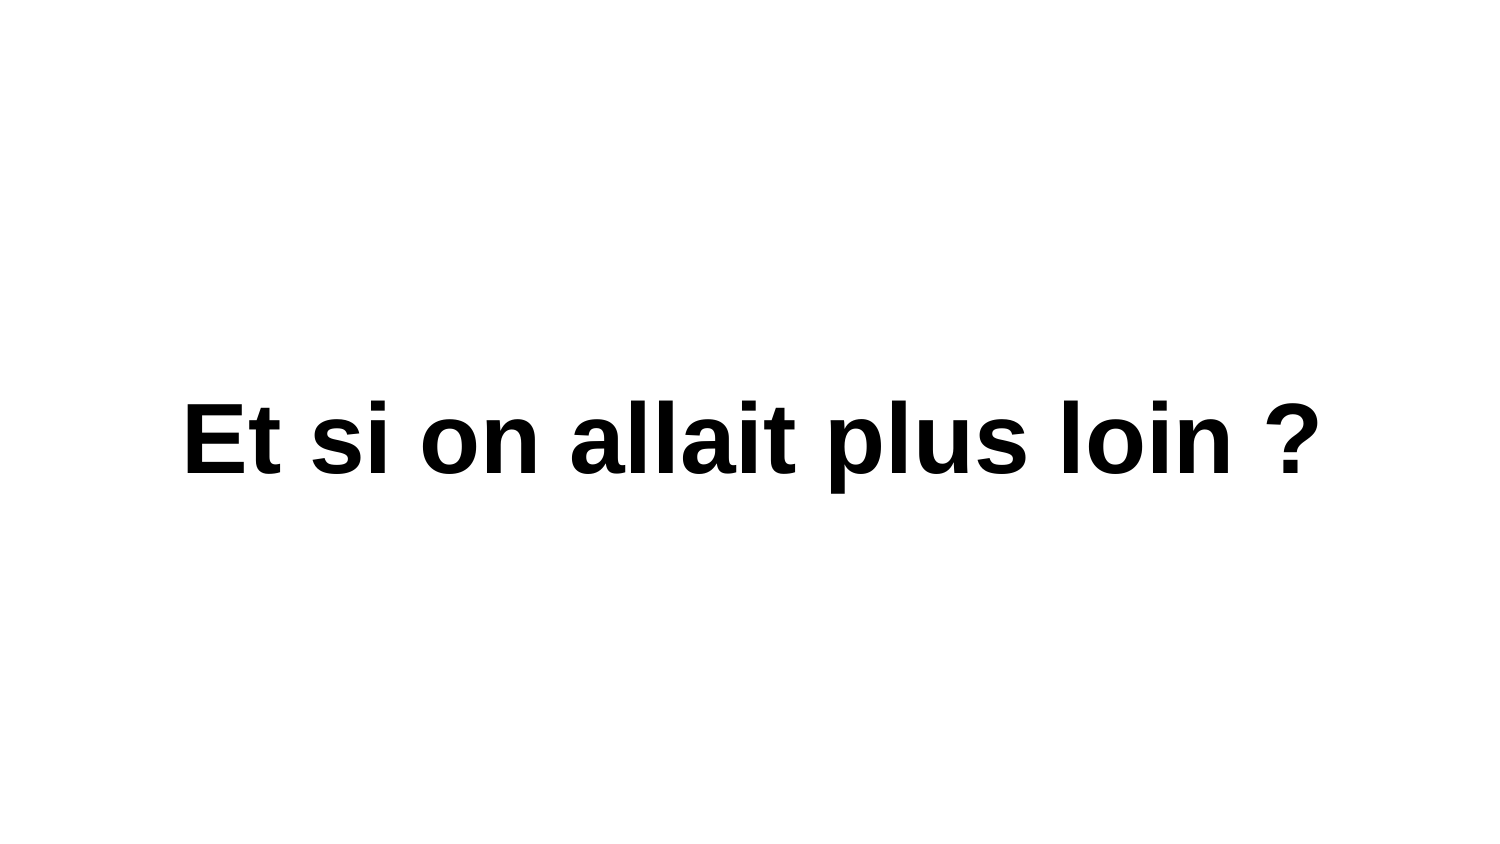

Et si on allait plus loin ?
Les bases de données / Hibernate, JPA, Spring data JPA
35